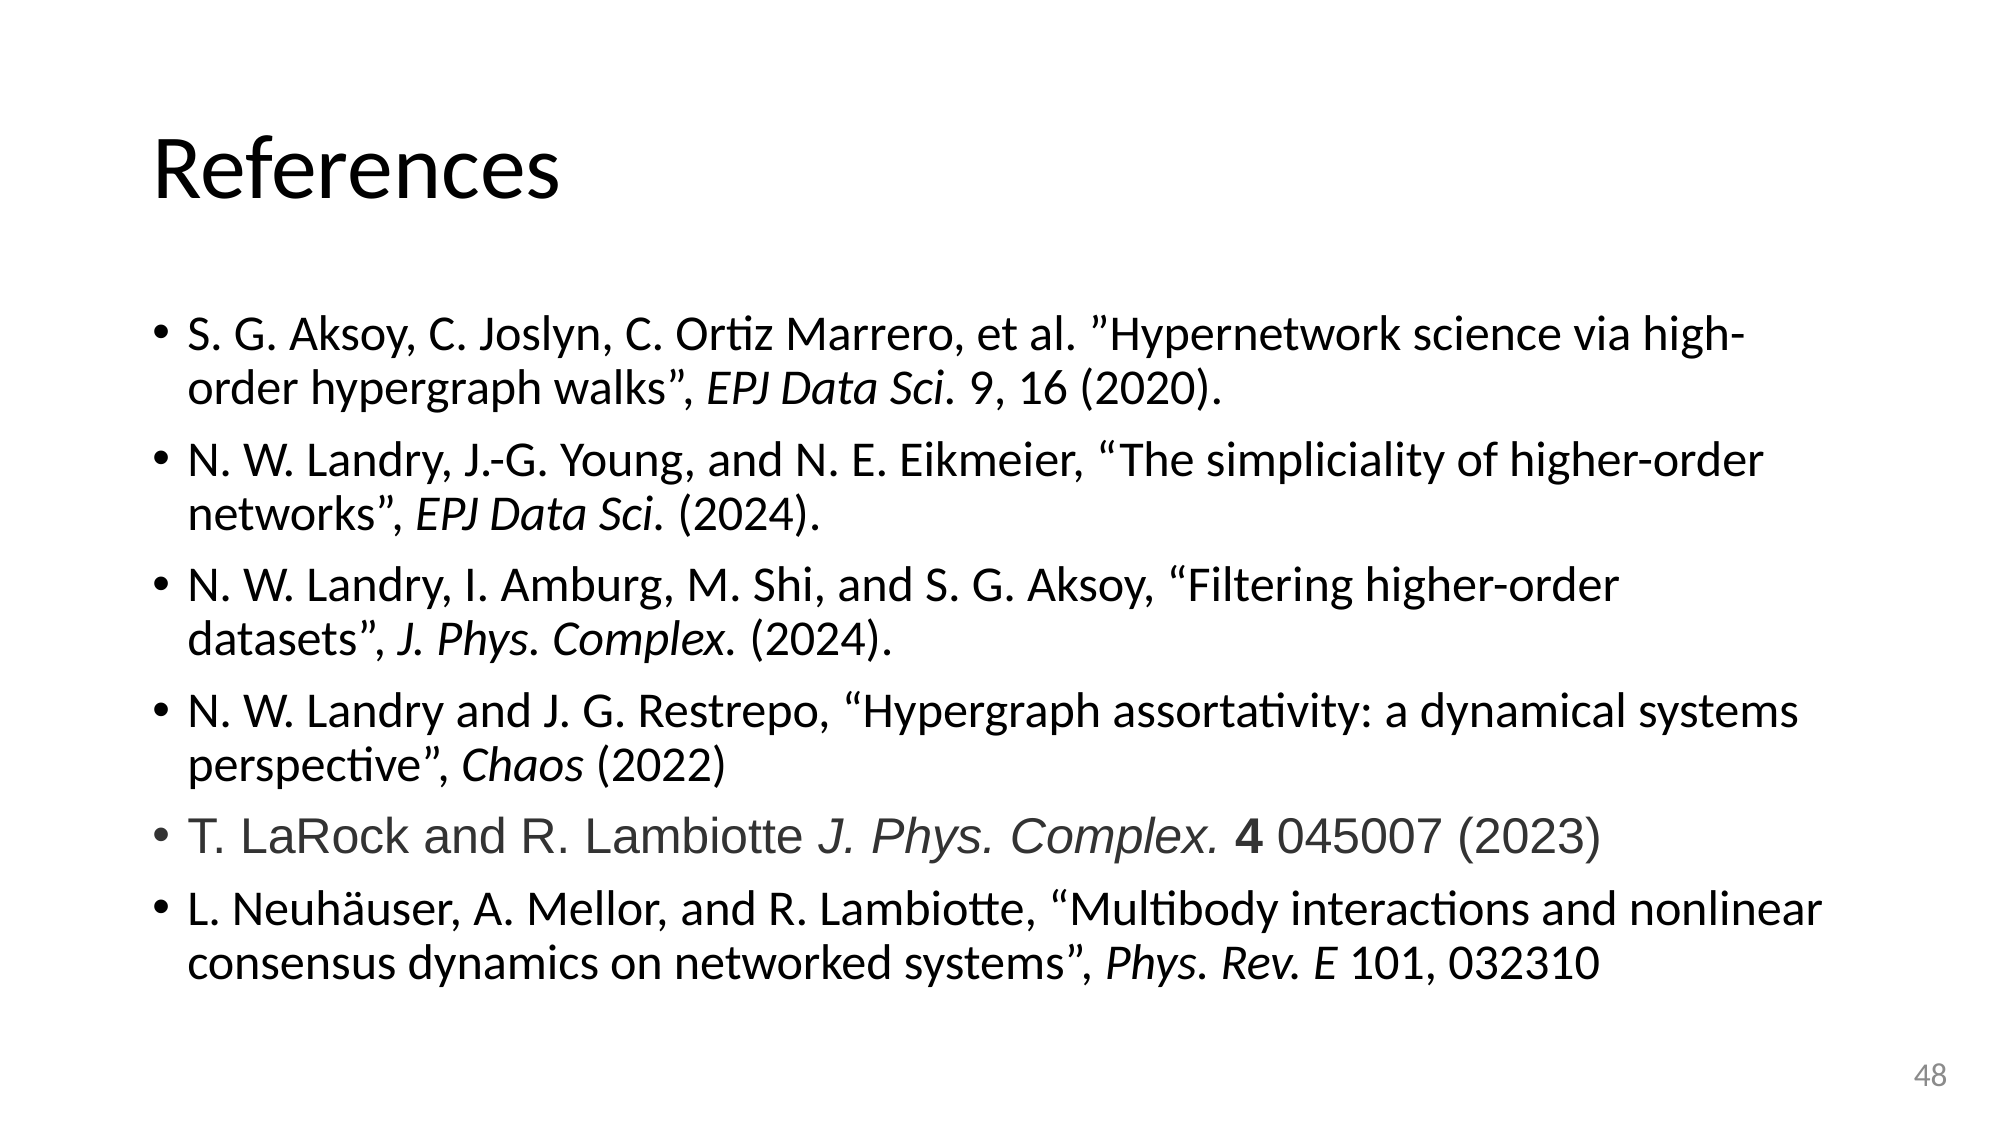

# References
S. G. Aksoy, C. Joslyn, C. Ortiz Marrero, et al. ”Hypernetwork science via high-order hypergraph walks”, EPJ Data Sci. 9, 16 (2020).
N. W. Landry, J.-G. Young, and N. E. Eikmeier, “The simpliciality of higher-order networks”, EPJ Data Sci. (2024).
N. W. Landry, I. Amburg, M. Shi, and S. G. Aksoy, “Filtering higher-order datasets”, J. Phys. Complex. (2024).
N. W. Landry and J. G. Restrepo, “Hypergraph assortativity: a dynamical systems perspective”, Chaos (2022)
T. LaRock and R. Lambiotte J. Phys. Complex. 4 045007 (2023)
L. Neuhäuser, A. Mellor, and R. Lambiotte, “Multibody interactions and nonlinear consensus dynamics on networked systems”, Phys. Rev. E 101, 032310

48